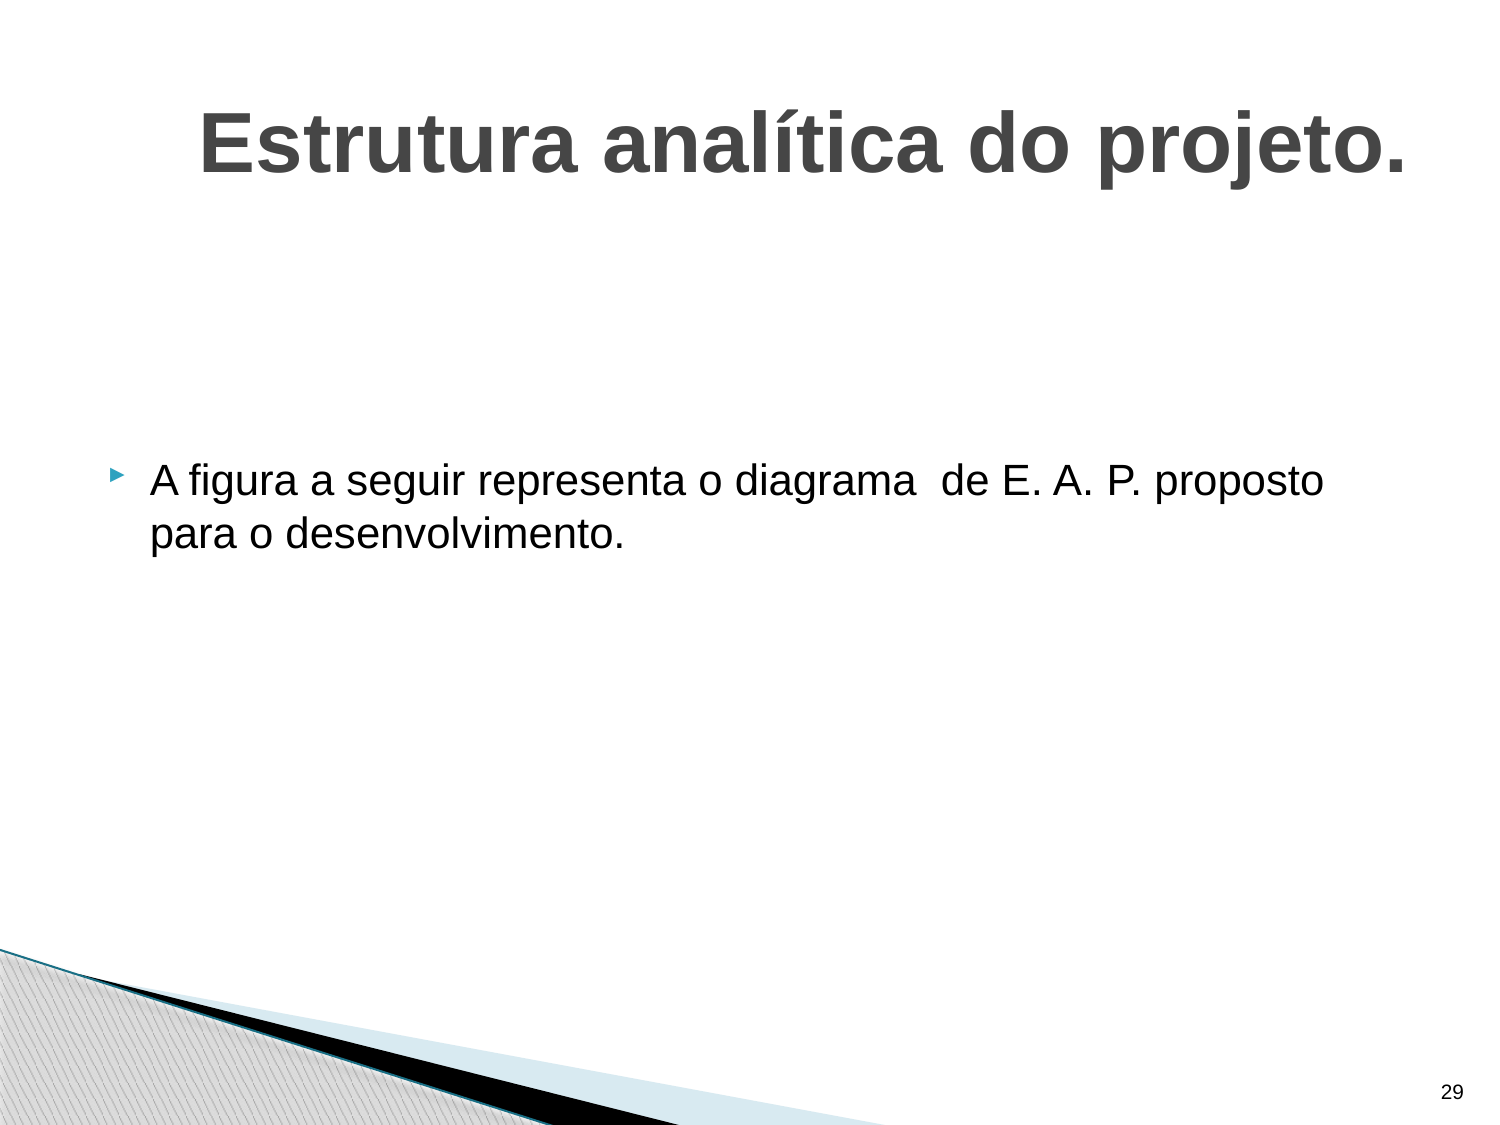

# Estrutura analítica do projeto.
A figura a seguir representa o diagrama  de E. A. P. proposto para o desenvolvimento.
29